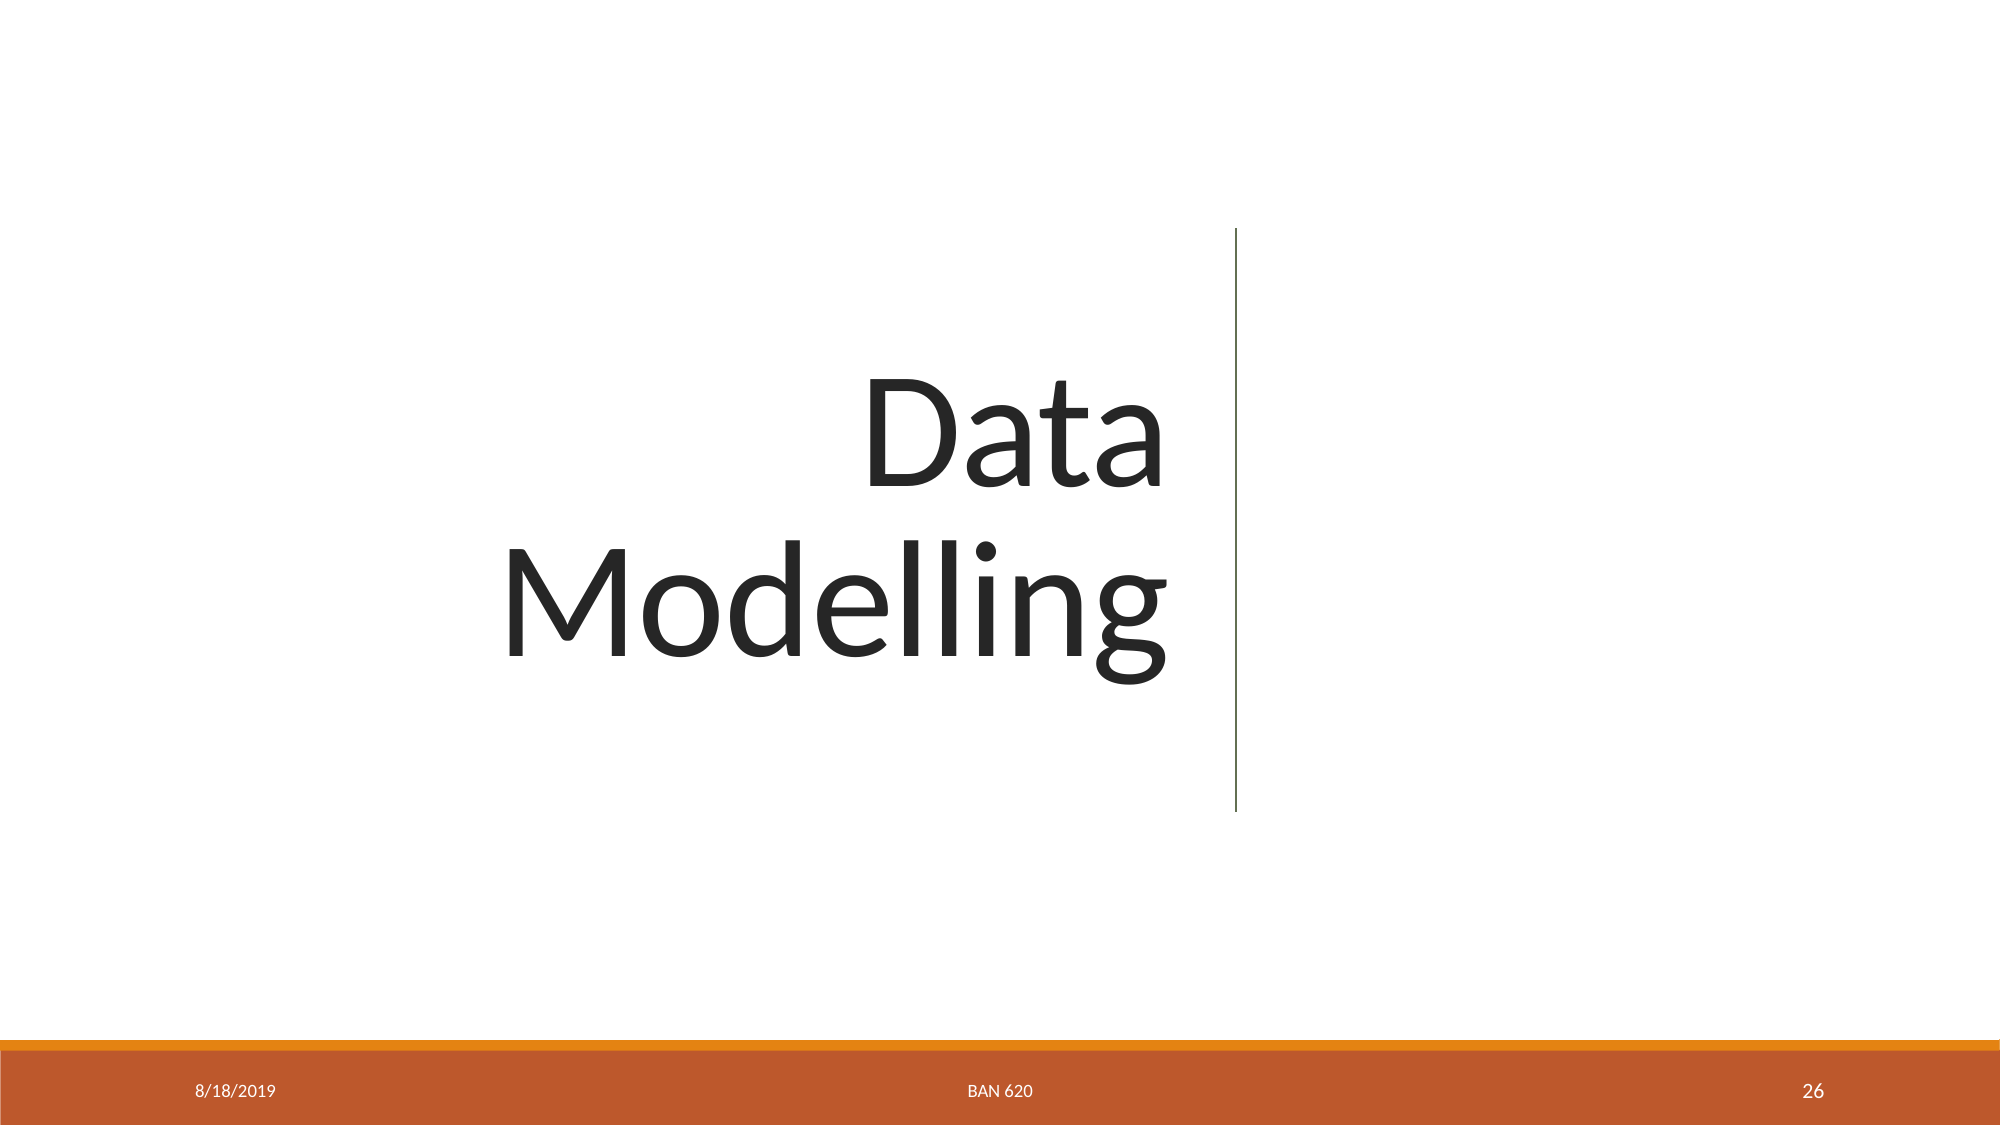

# Data Modelling

8/18/2019
BAN 620
26